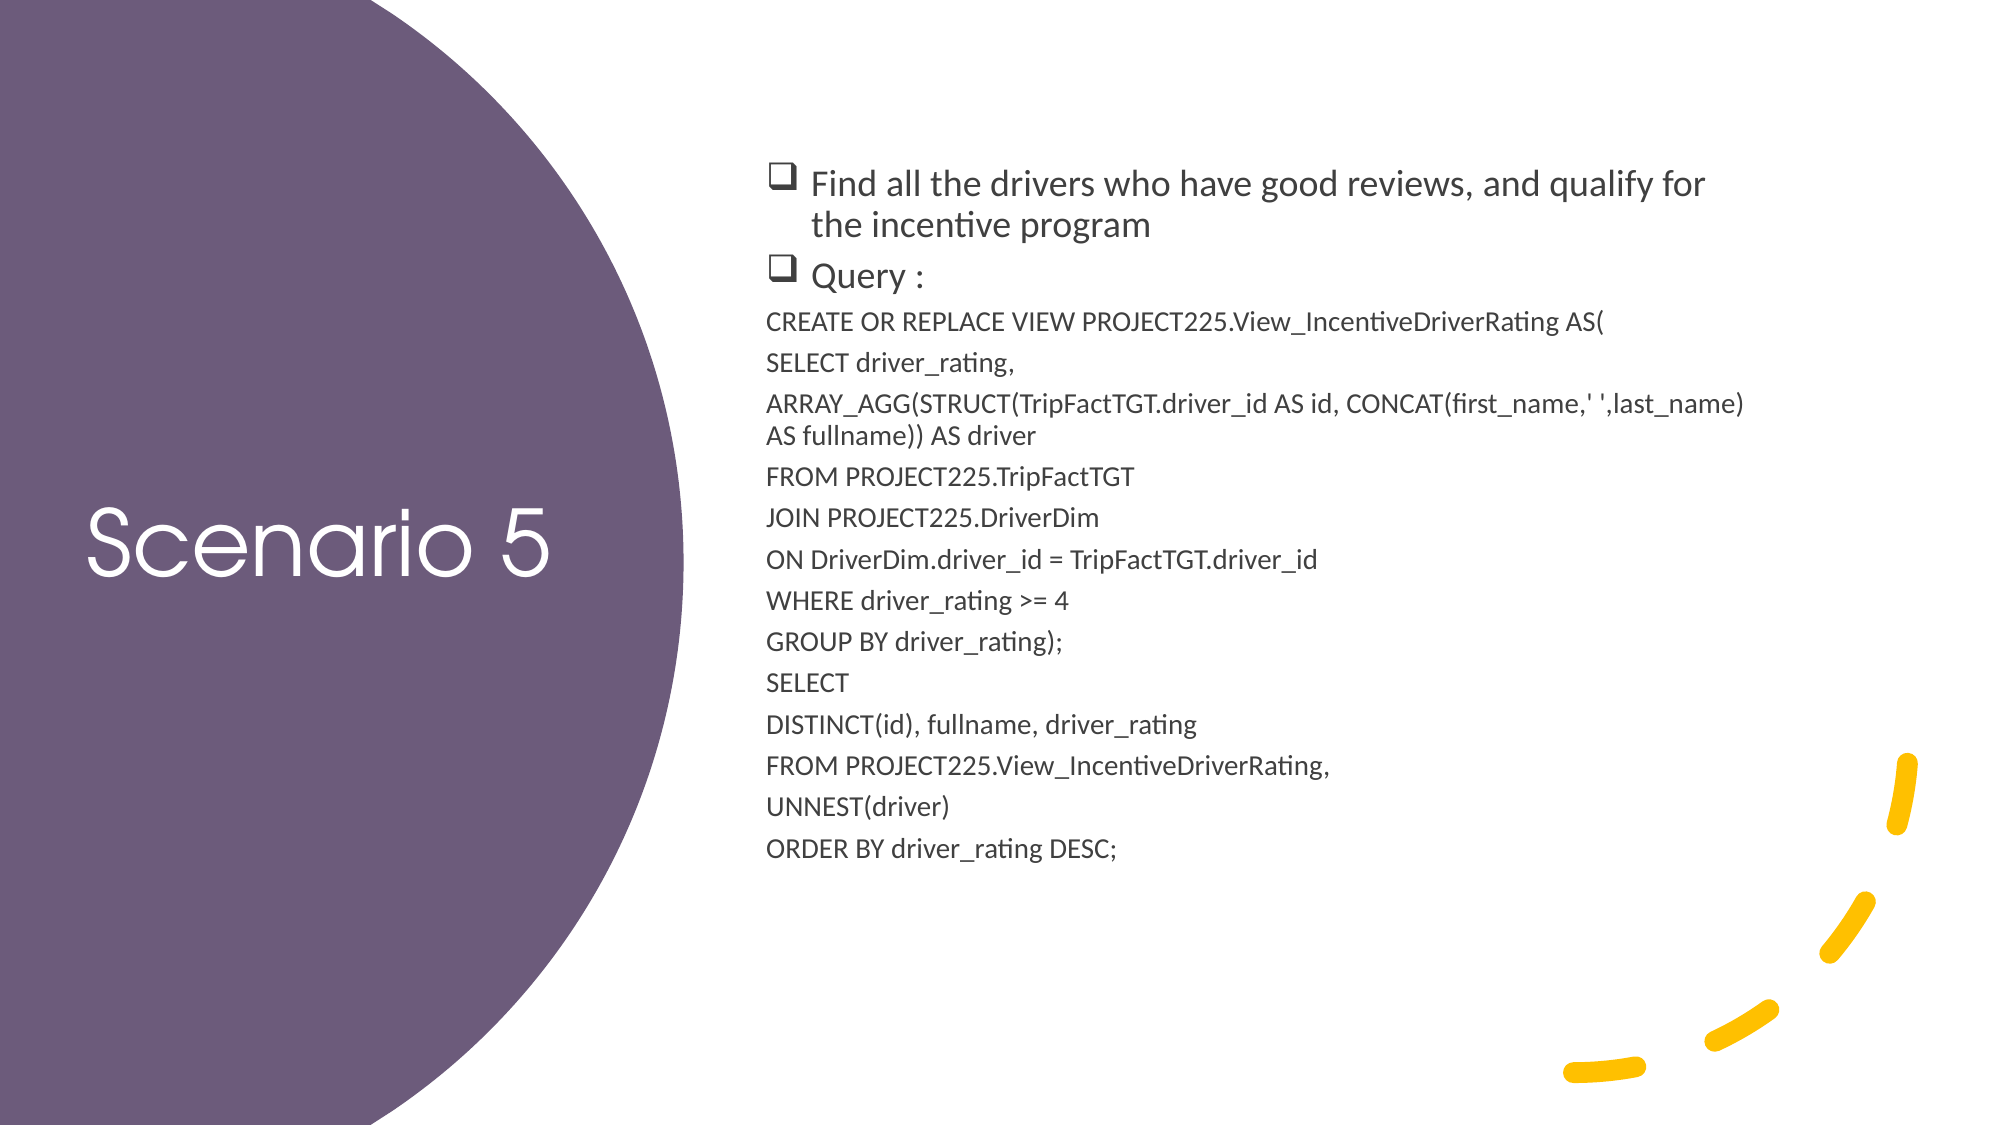

Find all the drivers who have good reviews, and qualify for the incentive program
Query :
CREATE OR REPLACE VIEW PROJECT225.View_IncentiveDriverRating AS(
SELECT driver_rating,
ARRAY_AGG(STRUCT(TripFactTGT.driver_id AS id, CONCAT(first_name,' ',last_name) AS fullname)) AS driver
FROM PROJECT225.TripFactTGT
JOIN PROJECT225.DriverDim
ON DriverDim.driver_id = TripFactTGT.driver_id
WHERE driver_rating >= 4
GROUP BY driver_rating);
SELECT
DISTINCT(id), fullname, driver_rating
FROM PROJECT225.View_IncentiveDriverRating,
UNNEST(driver)
ORDER BY driver_rating DESC;

# Scenario 5